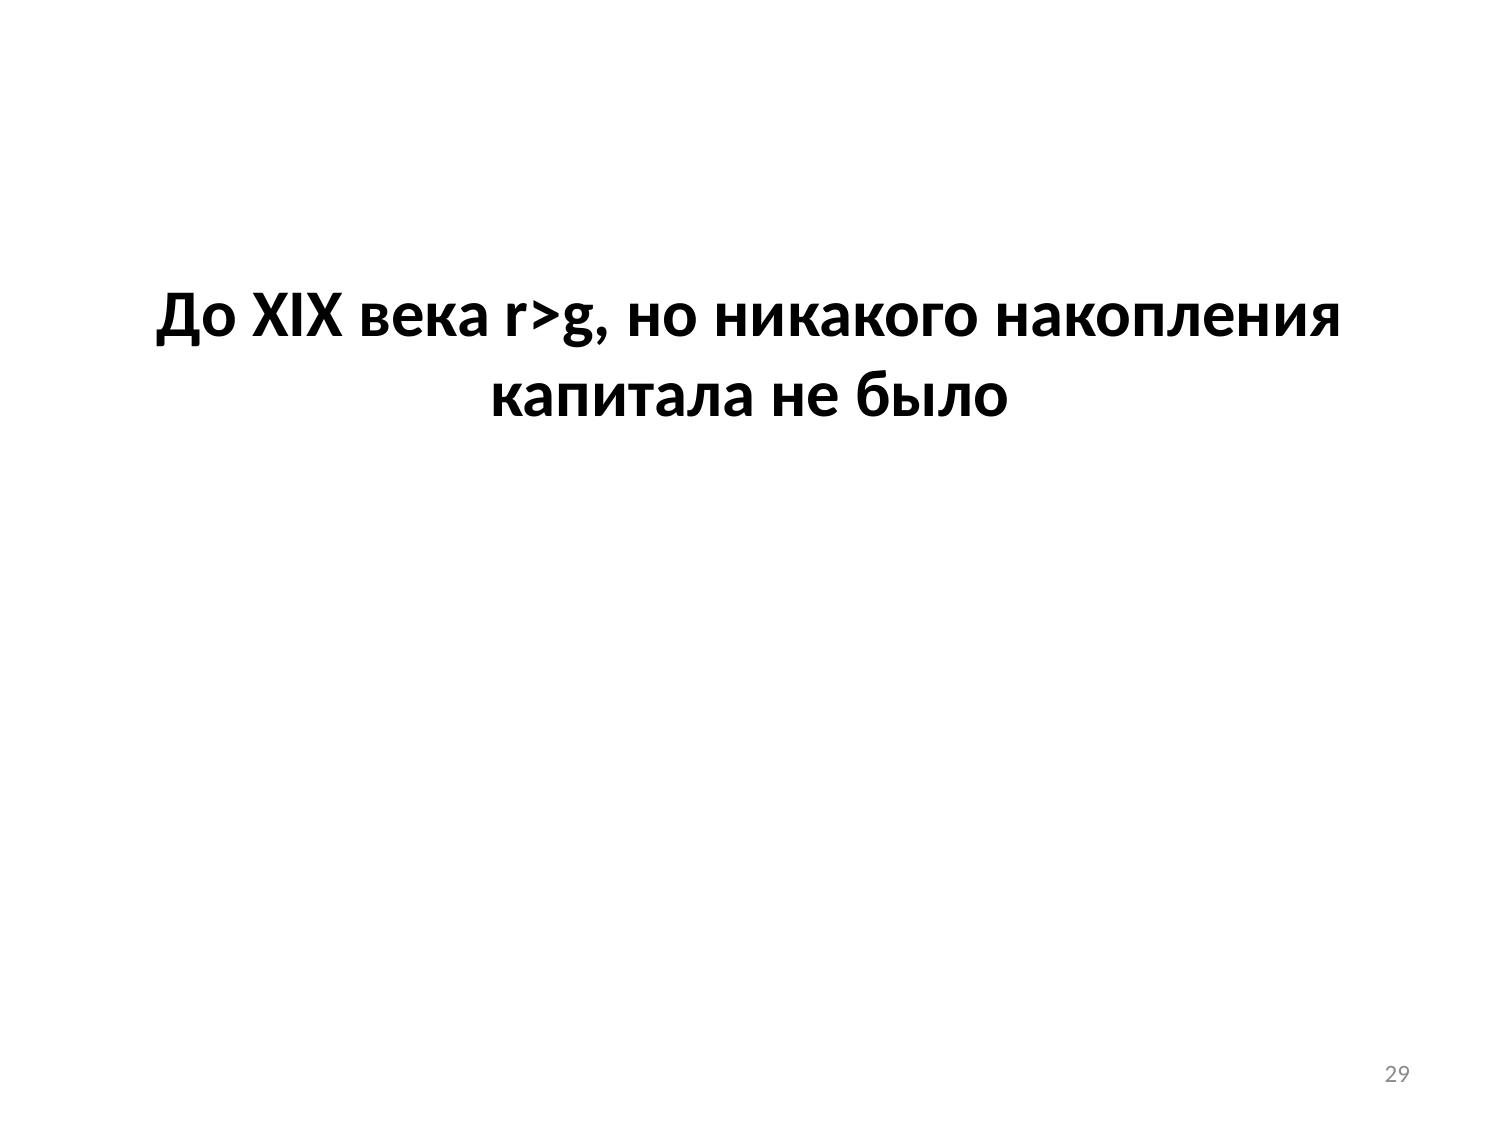

#
До XIX века r>g, но никакого накопления капитала не было
29